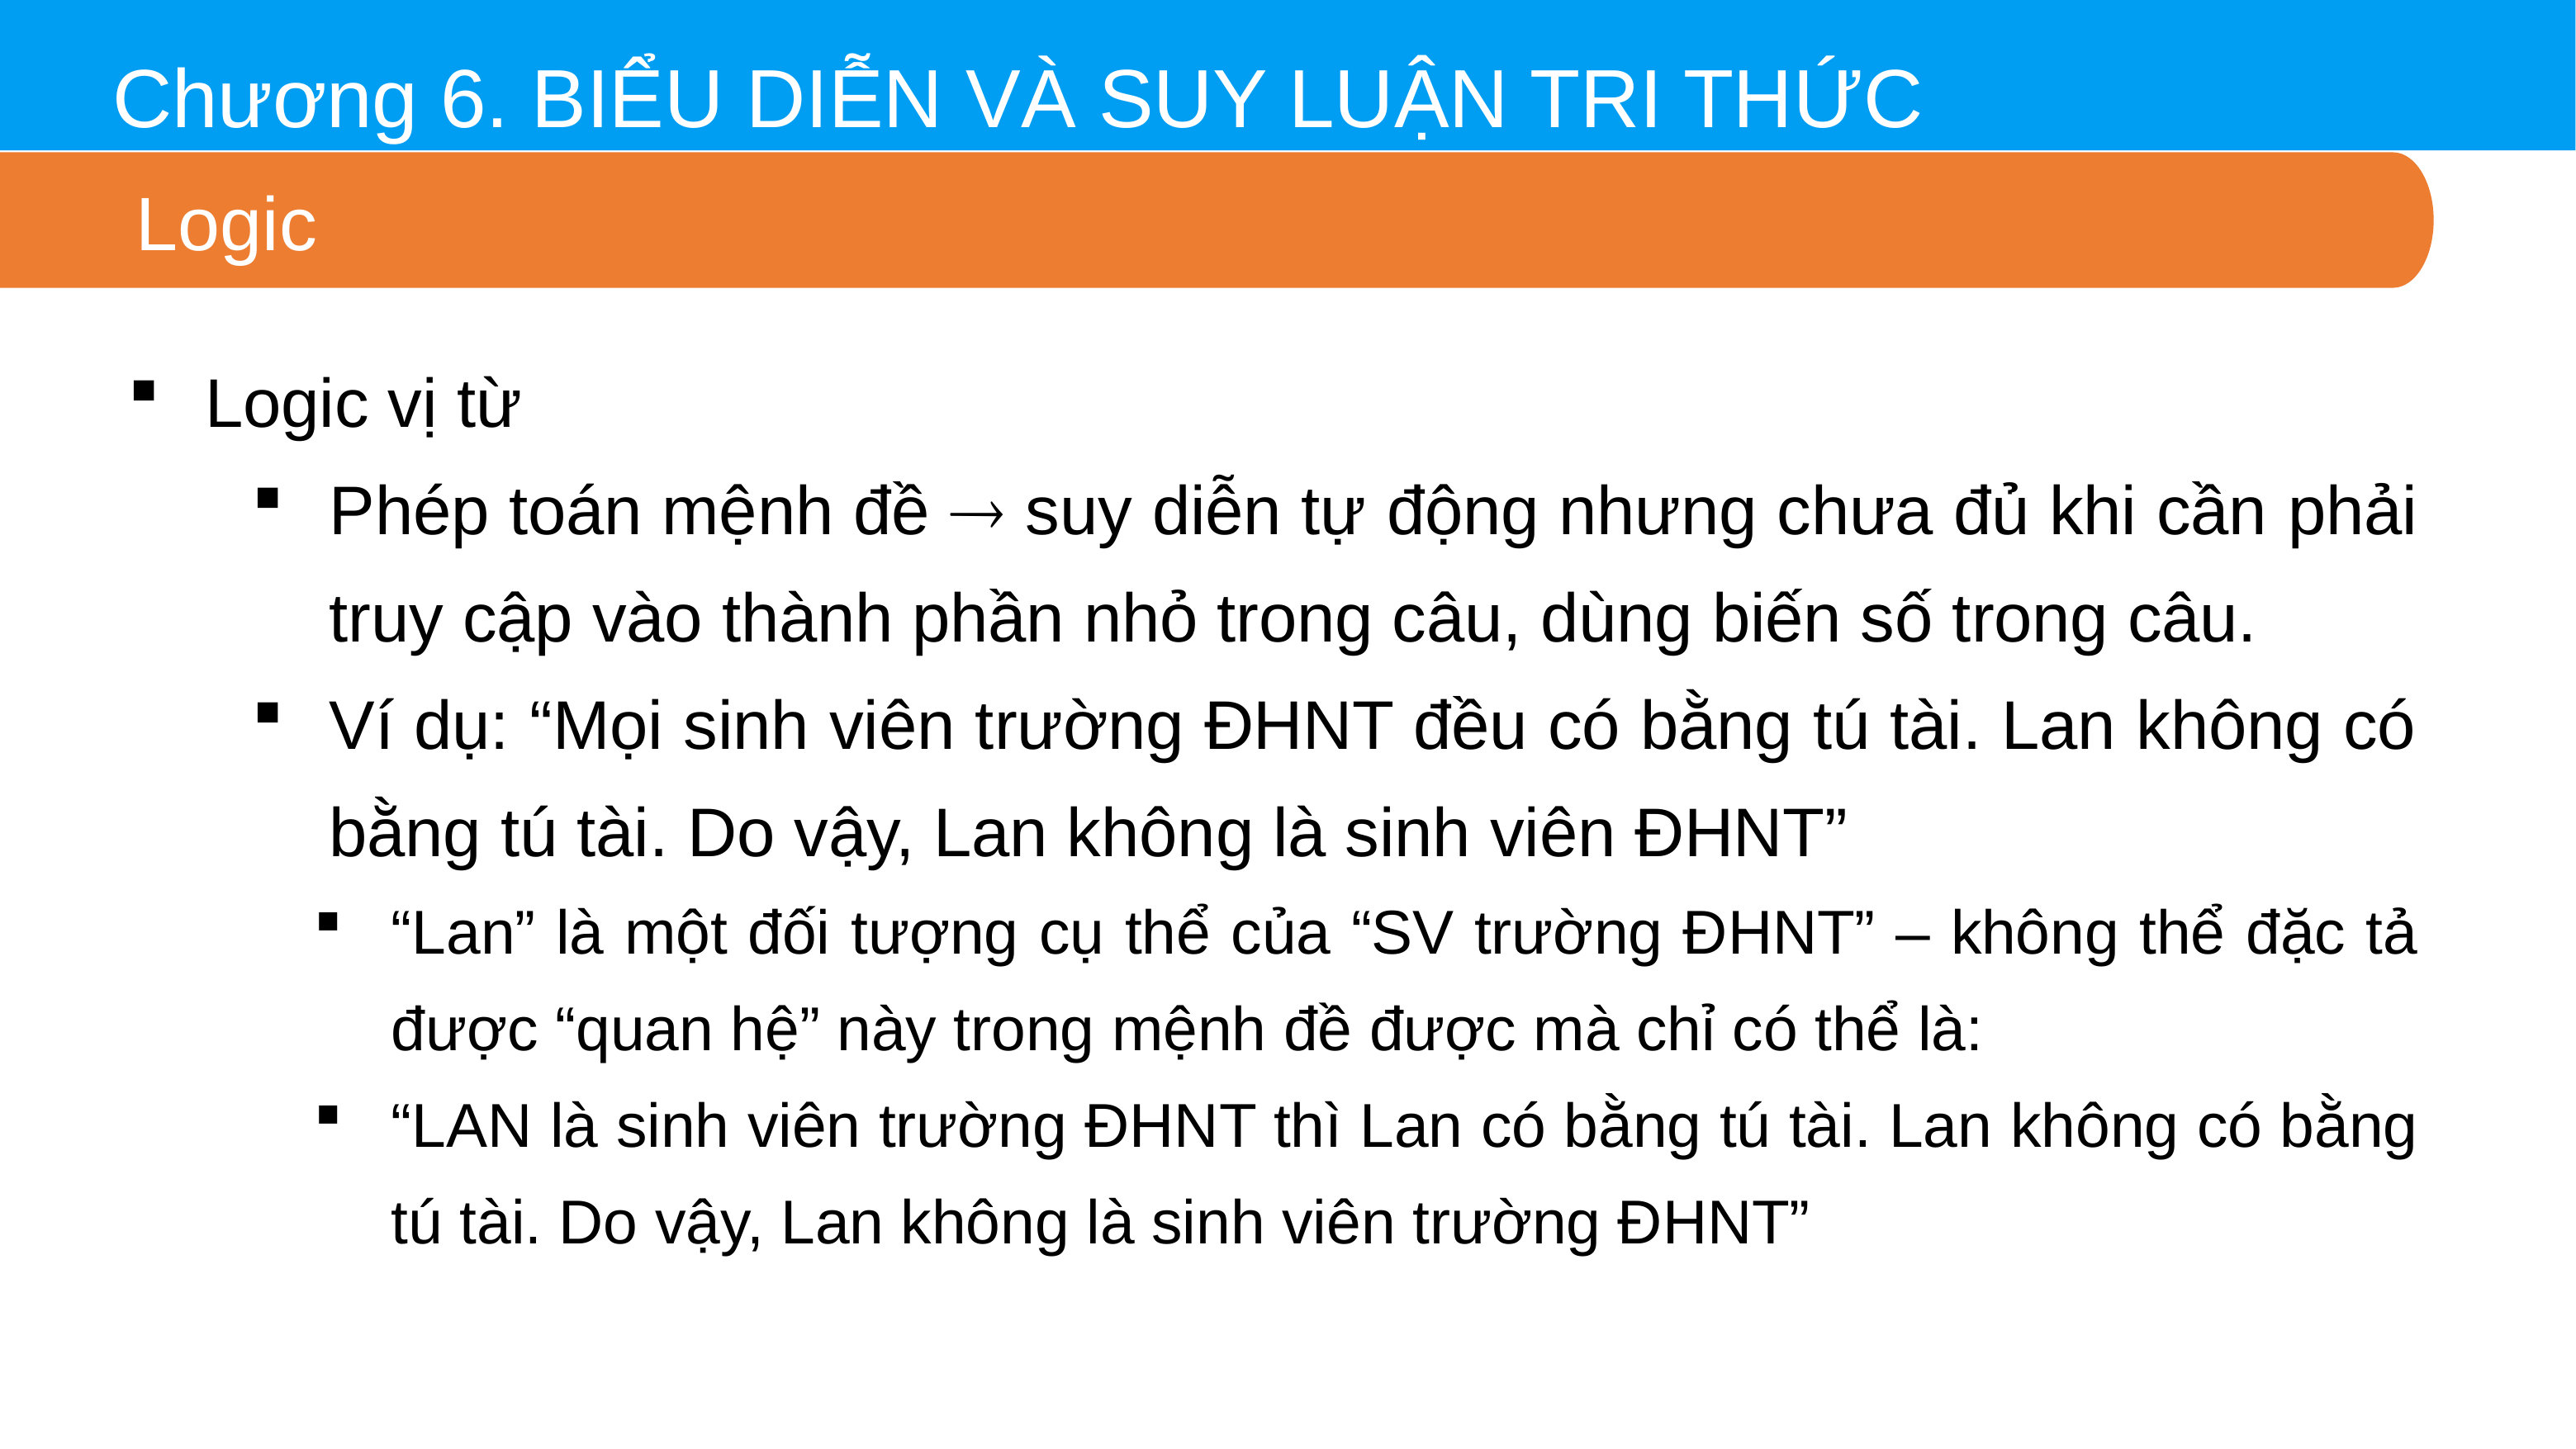

Chương 6. BIỂU DIỄN VÀ SUY LUẬN TRI THỨC
Logic
Logic vị từ
Phép toán mệnh đề → suy diễn tự động nhưng chưa đủ khi cần phải truy cập vào thành phần nhỏ trong câu, dùng biến số trong câu.
Ví dụ: “Mọi sinh viên trường ĐHNT đều có bằng tú tài. Lan không có bằng tú tài. Do vậy, Lan không là sinh viên ĐHNT”
“Lan” là một đối tượng cụ thể của “SV trường ĐHNT” – không thể đặc tả được “quan hệ” này trong mệnh đề được mà chỉ có thể là:
“LAN là sinh viên trường ĐHNT thì Lan có bằng tú tài. Lan không có bằng tú tài. Do vậy, Lan không là sinh viên trường ĐHNT”